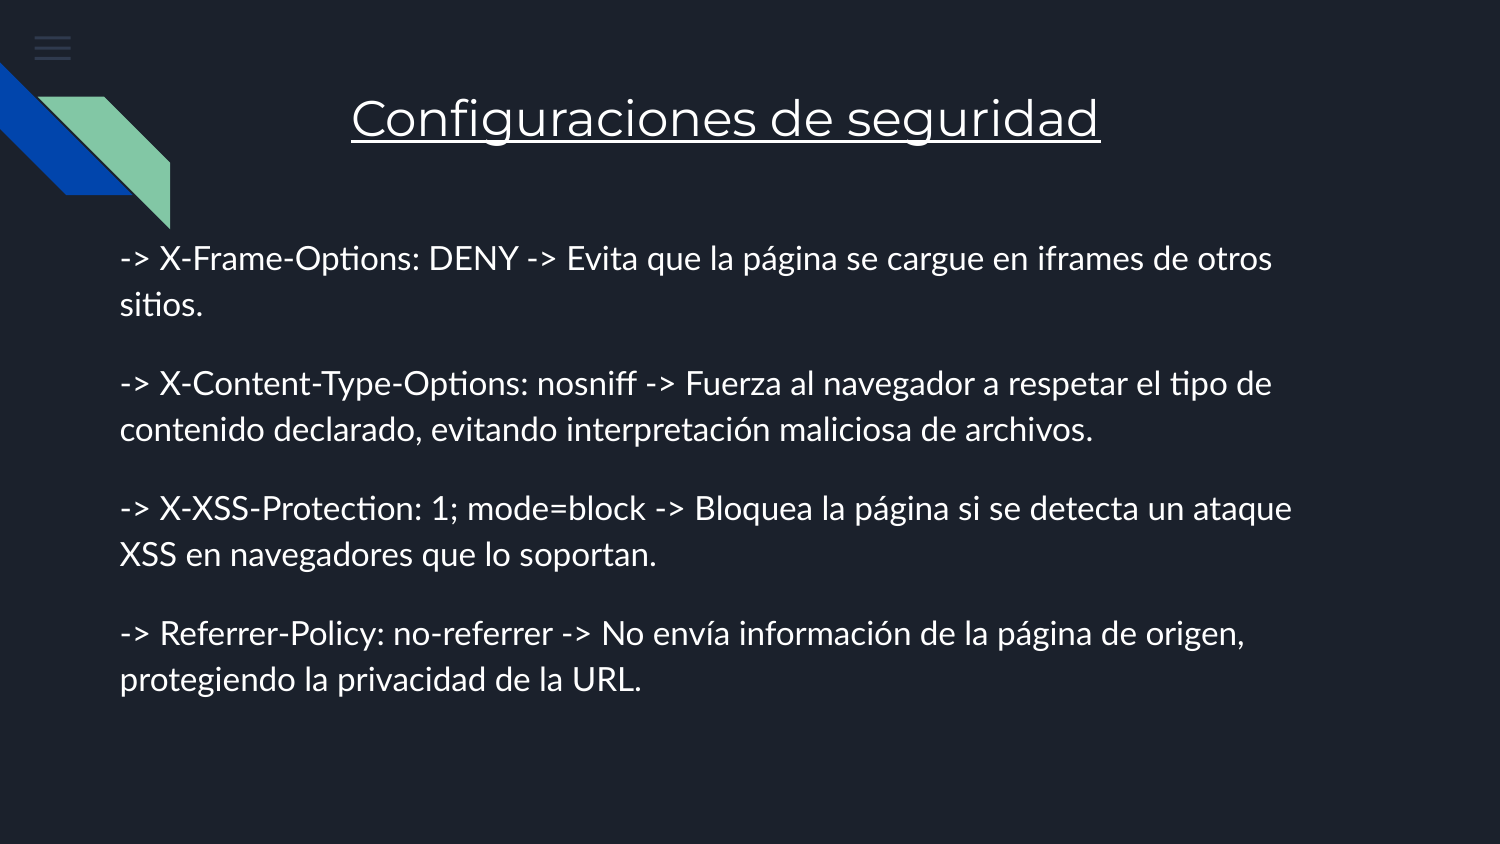

# Configuraciones de seguridad
-> X-Frame-Options: DENY -> Evita que la página se cargue en iframes de otros sitios.
-> X-Content-Type-Options: nosniff -> Fuerza al navegador a respetar el tipo de contenido declarado, evitando interpretación maliciosa de archivos.
-> X-XSS-Protection: 1; mode=block -> Bloquea la página si se detecta un ataque XSS en navegadores que lo soportan.
-> Referrer-Policy: no-referrer -> No envía información de la página de origen, protegiendo la privacidad de la URL.